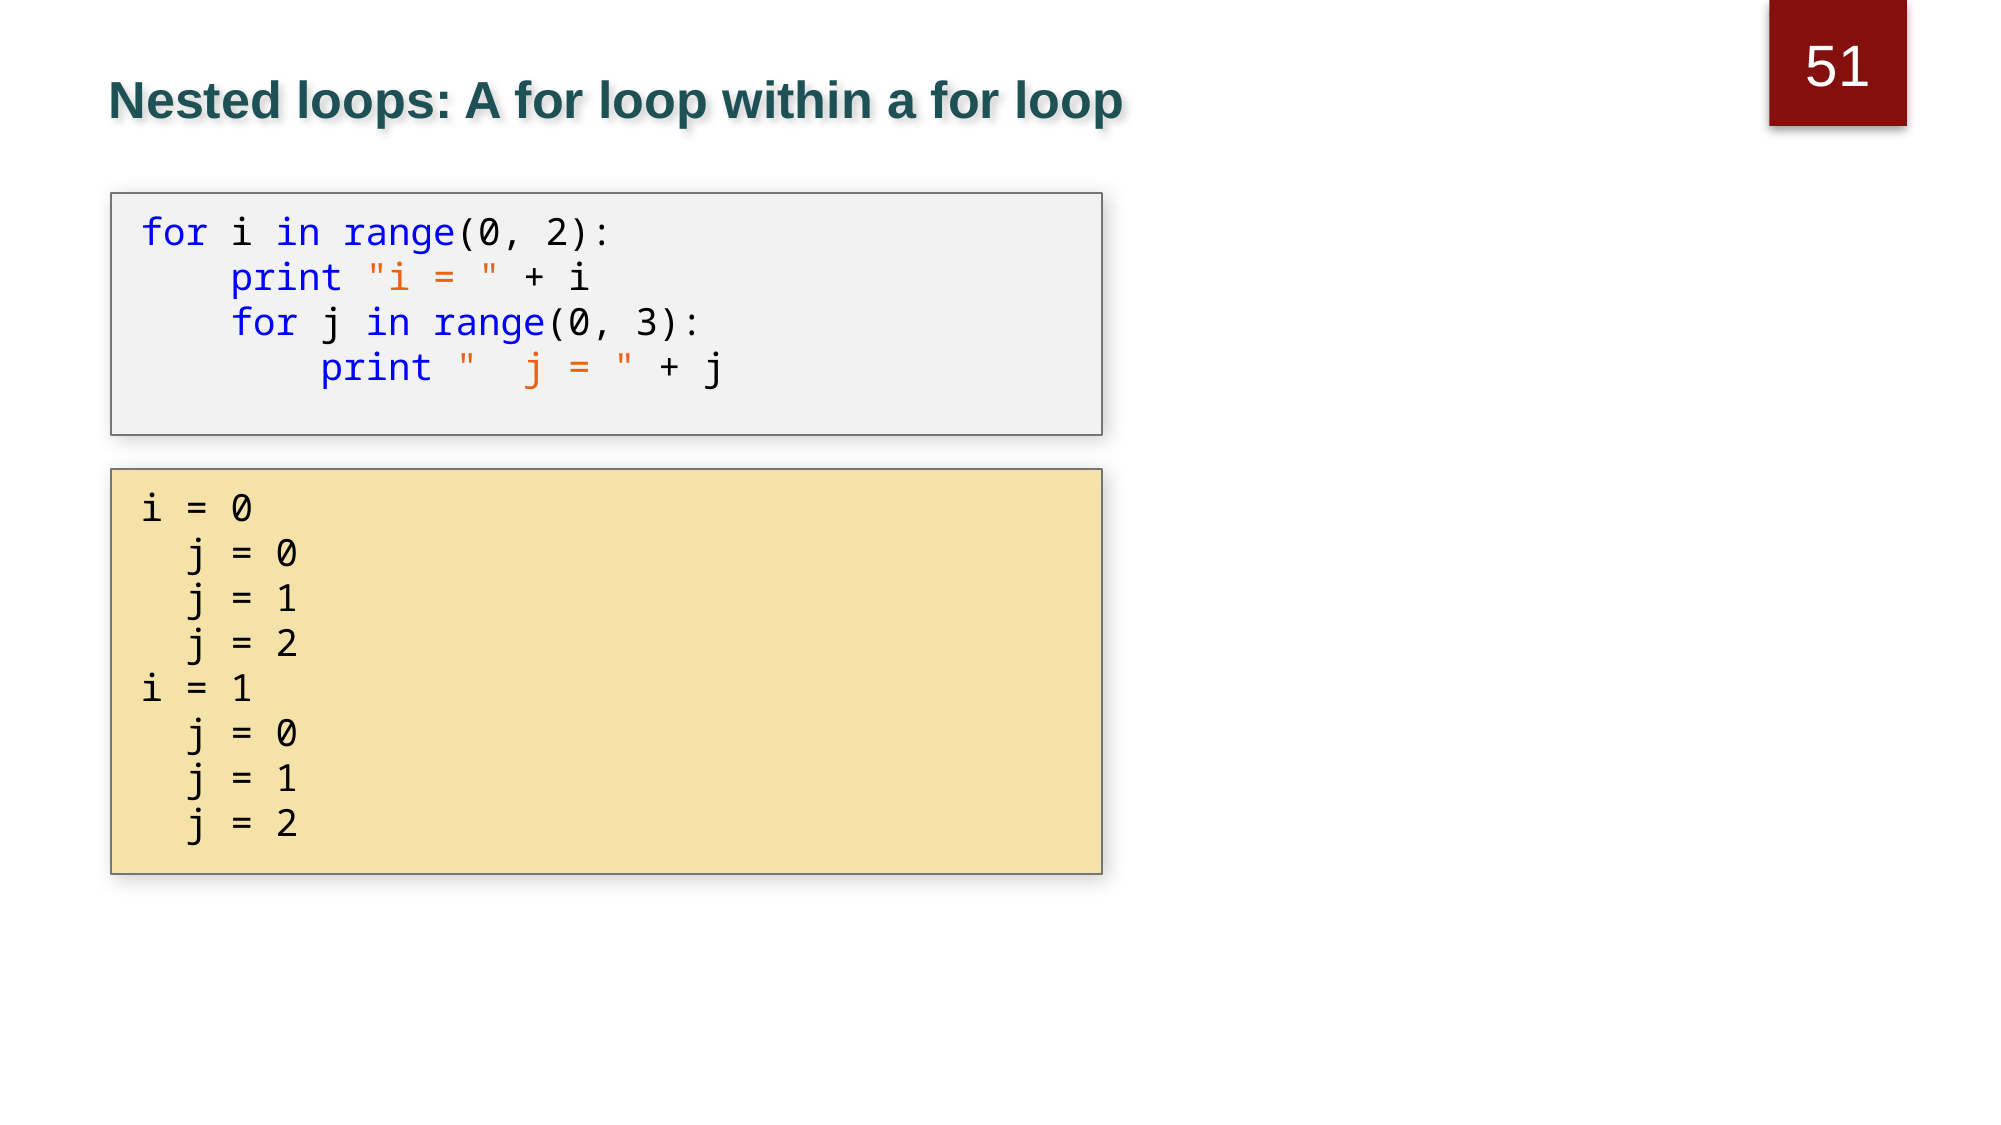

51
# Nested loops: A for loop within a for loop
for i in range(0, 2):
    print "i = " + i
    for j in range(0, 3):
        print "  j = " + j
i = 0
  j = 0
  j = 1
  j = 2
i = 1
  j = 0
  j = 1
  j = 2